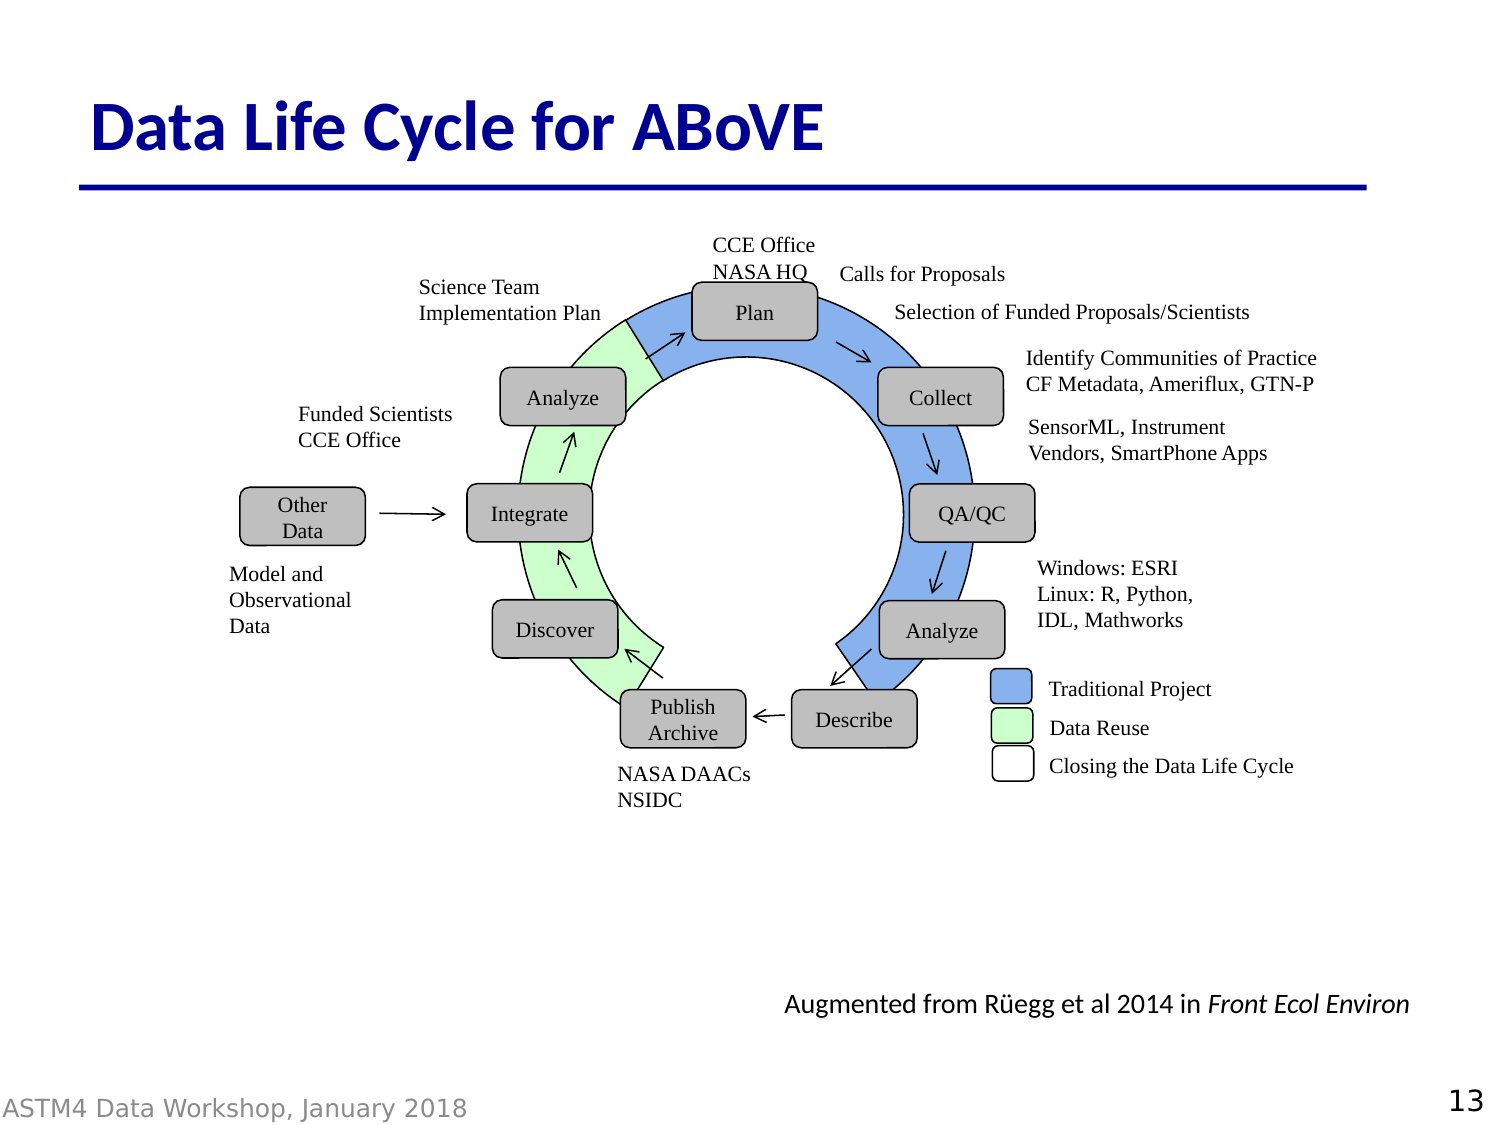

# Data Life Cycle for ABoVE
CCE Office
NASA HQ
Calls for Proposals
Science Team
Implementation Plan
Plan

Selection of Funded Proposals/Scientists
Identify Communities of Practice
CF Metadata, Ameriflux, GTN-P
Analyze
Collect
Funded Scientists
CCE Office
SensorML, Instrument Vendors, SmartPhone Apps
Integrate
QA/QC
Other Data
Windows: ESRI Linux: R, Python, IDL, Mathworks
Model and Observational Data
Discover
Analyze
Traditional Project

Publish
Archive
Describe
Data Reuse

Closing the Data Life Cycle

NASA DAACs
NSIDC
Augmented from Rüegg et al 2014 in Front Ecol Environ
13